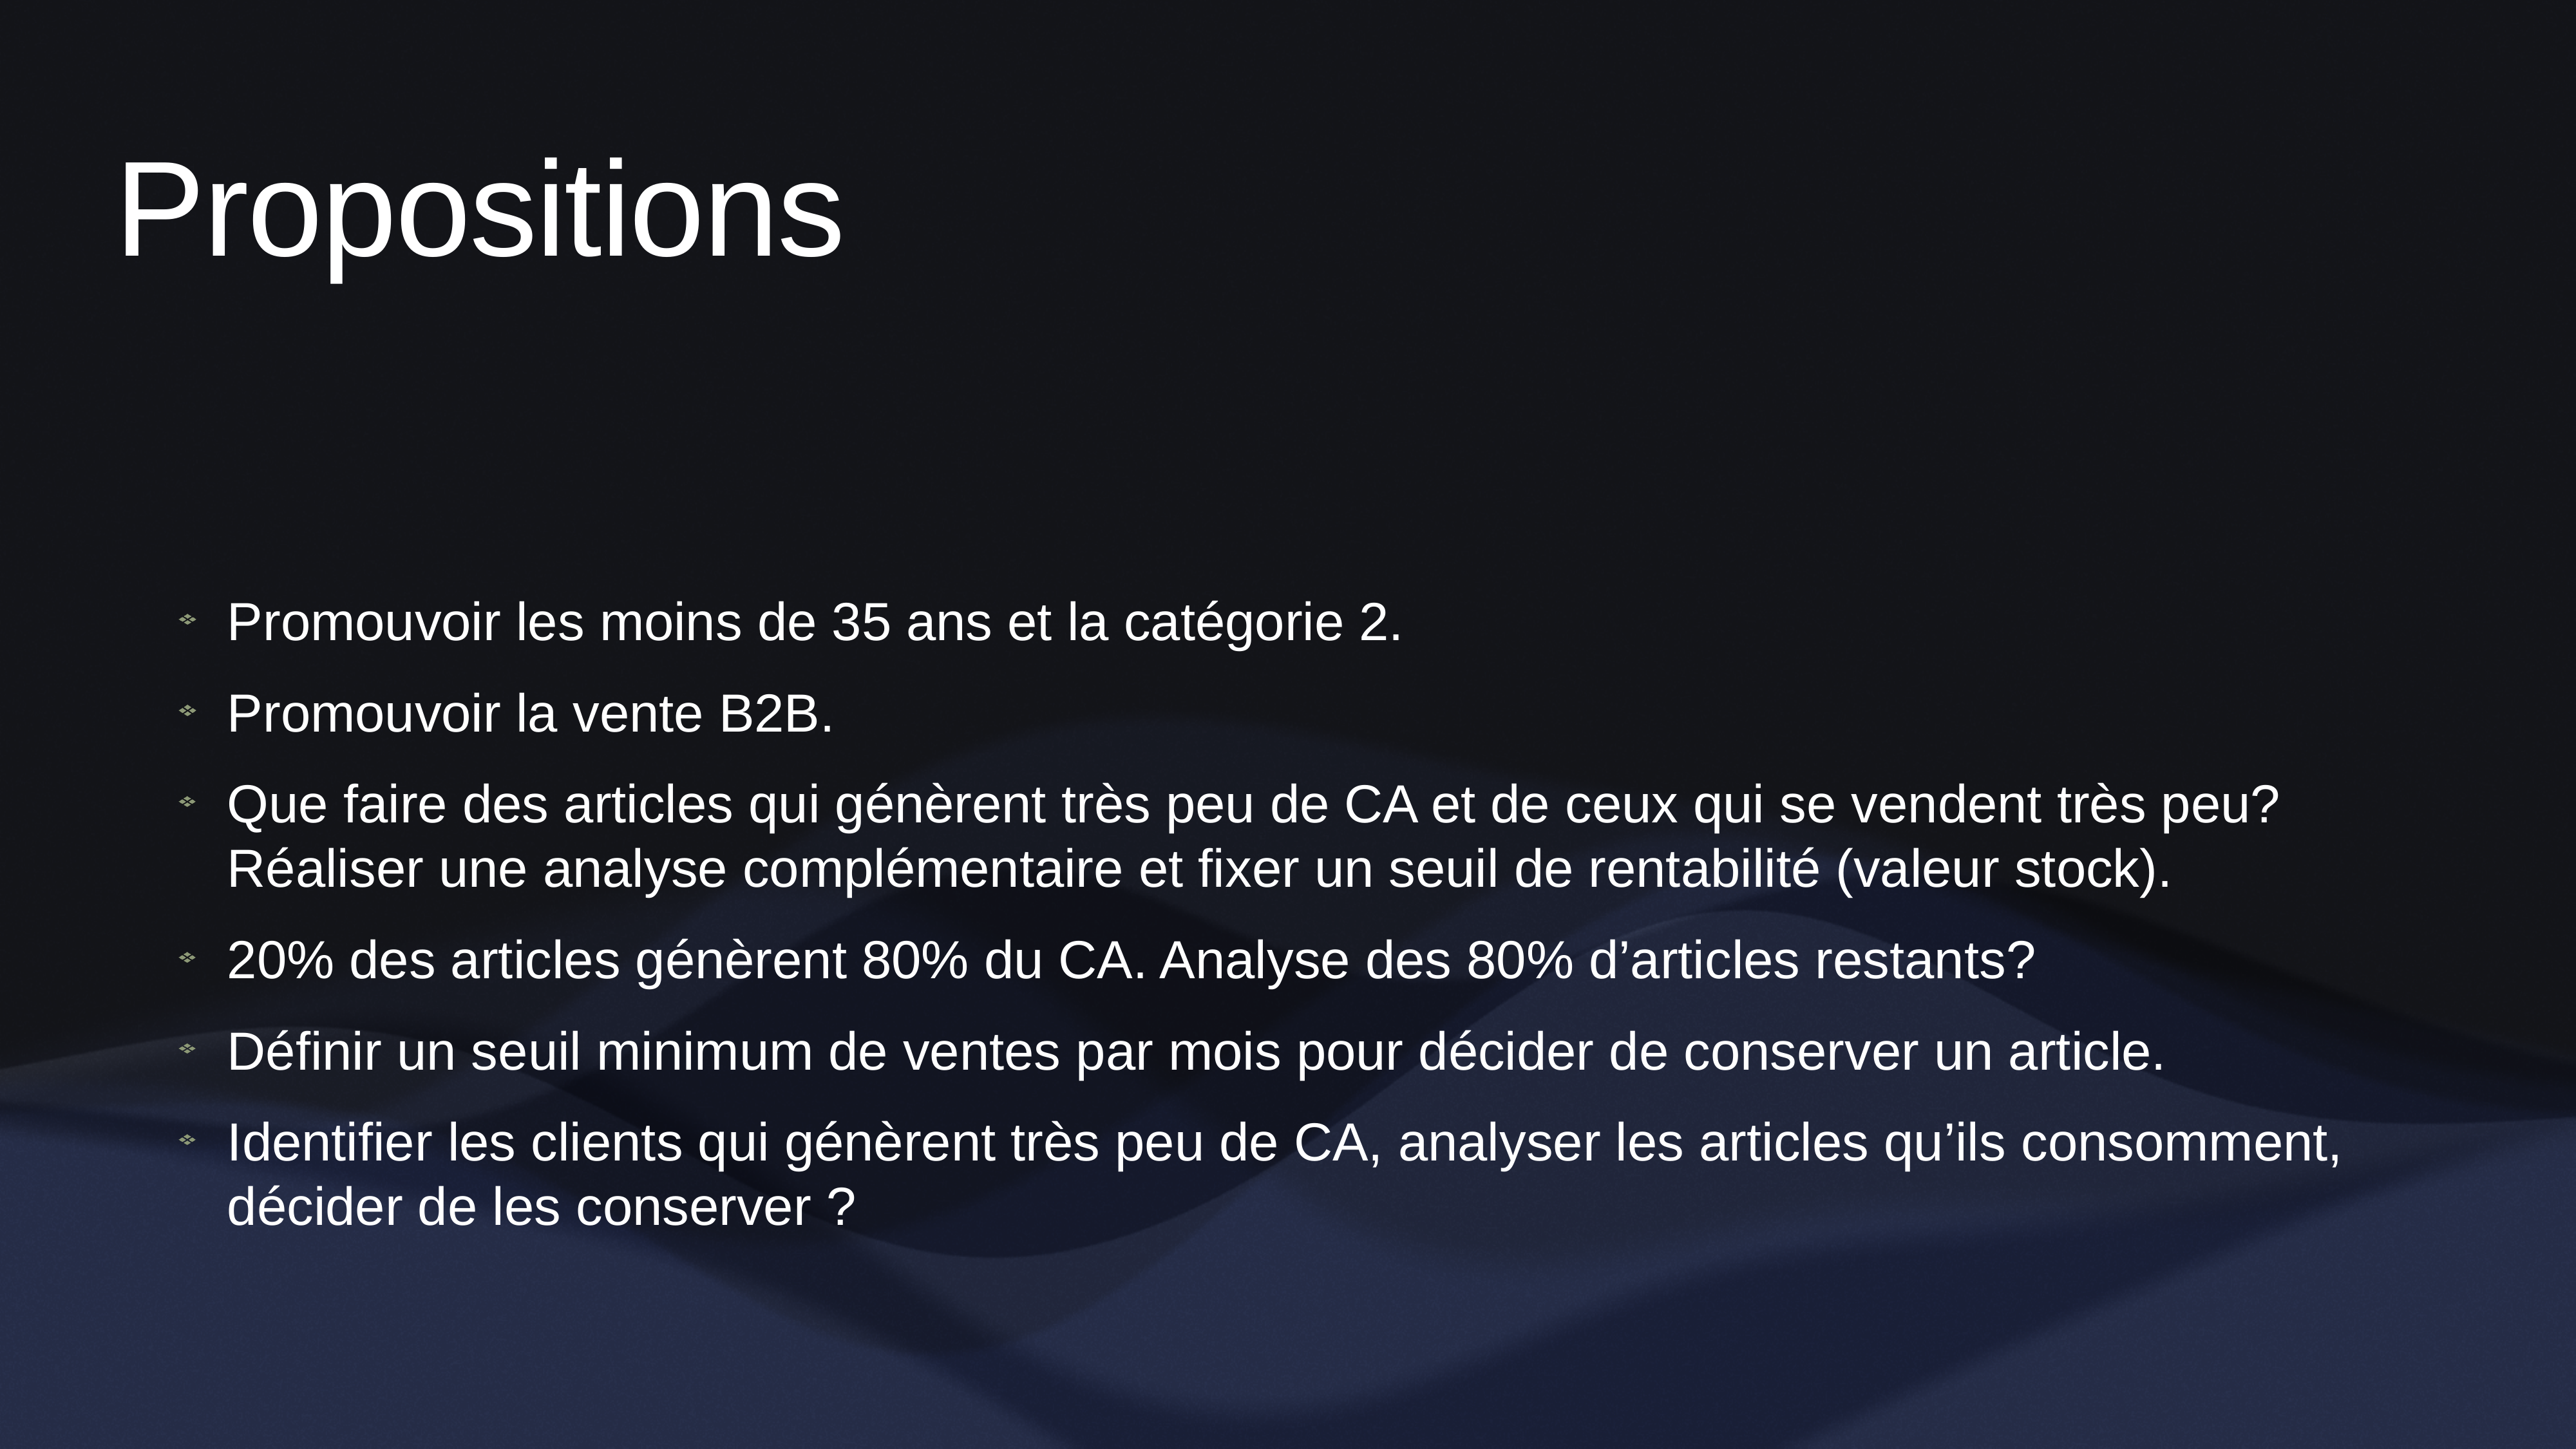

# Propositions
Promouvoir les moins de 35 ans et la catégorie 2.
Promouvoir la vente B2B.
Que faire des articles qui génèrent très peu de CA et de ceux qui se vendent très peu? Réaliser une analyse complémentaire et fixer un seuil de rentabilité (valeur stock).
20% des articles génèrent 80% du CA. Analyse des 80% d’articles restants?
Définir un seuil minimum de ventes par mois pour décider de conserver un article.
Identifier les clients qui génèrent très peu de CA, analyser les articles qu’ils consomment, décider de les conserver ?
20